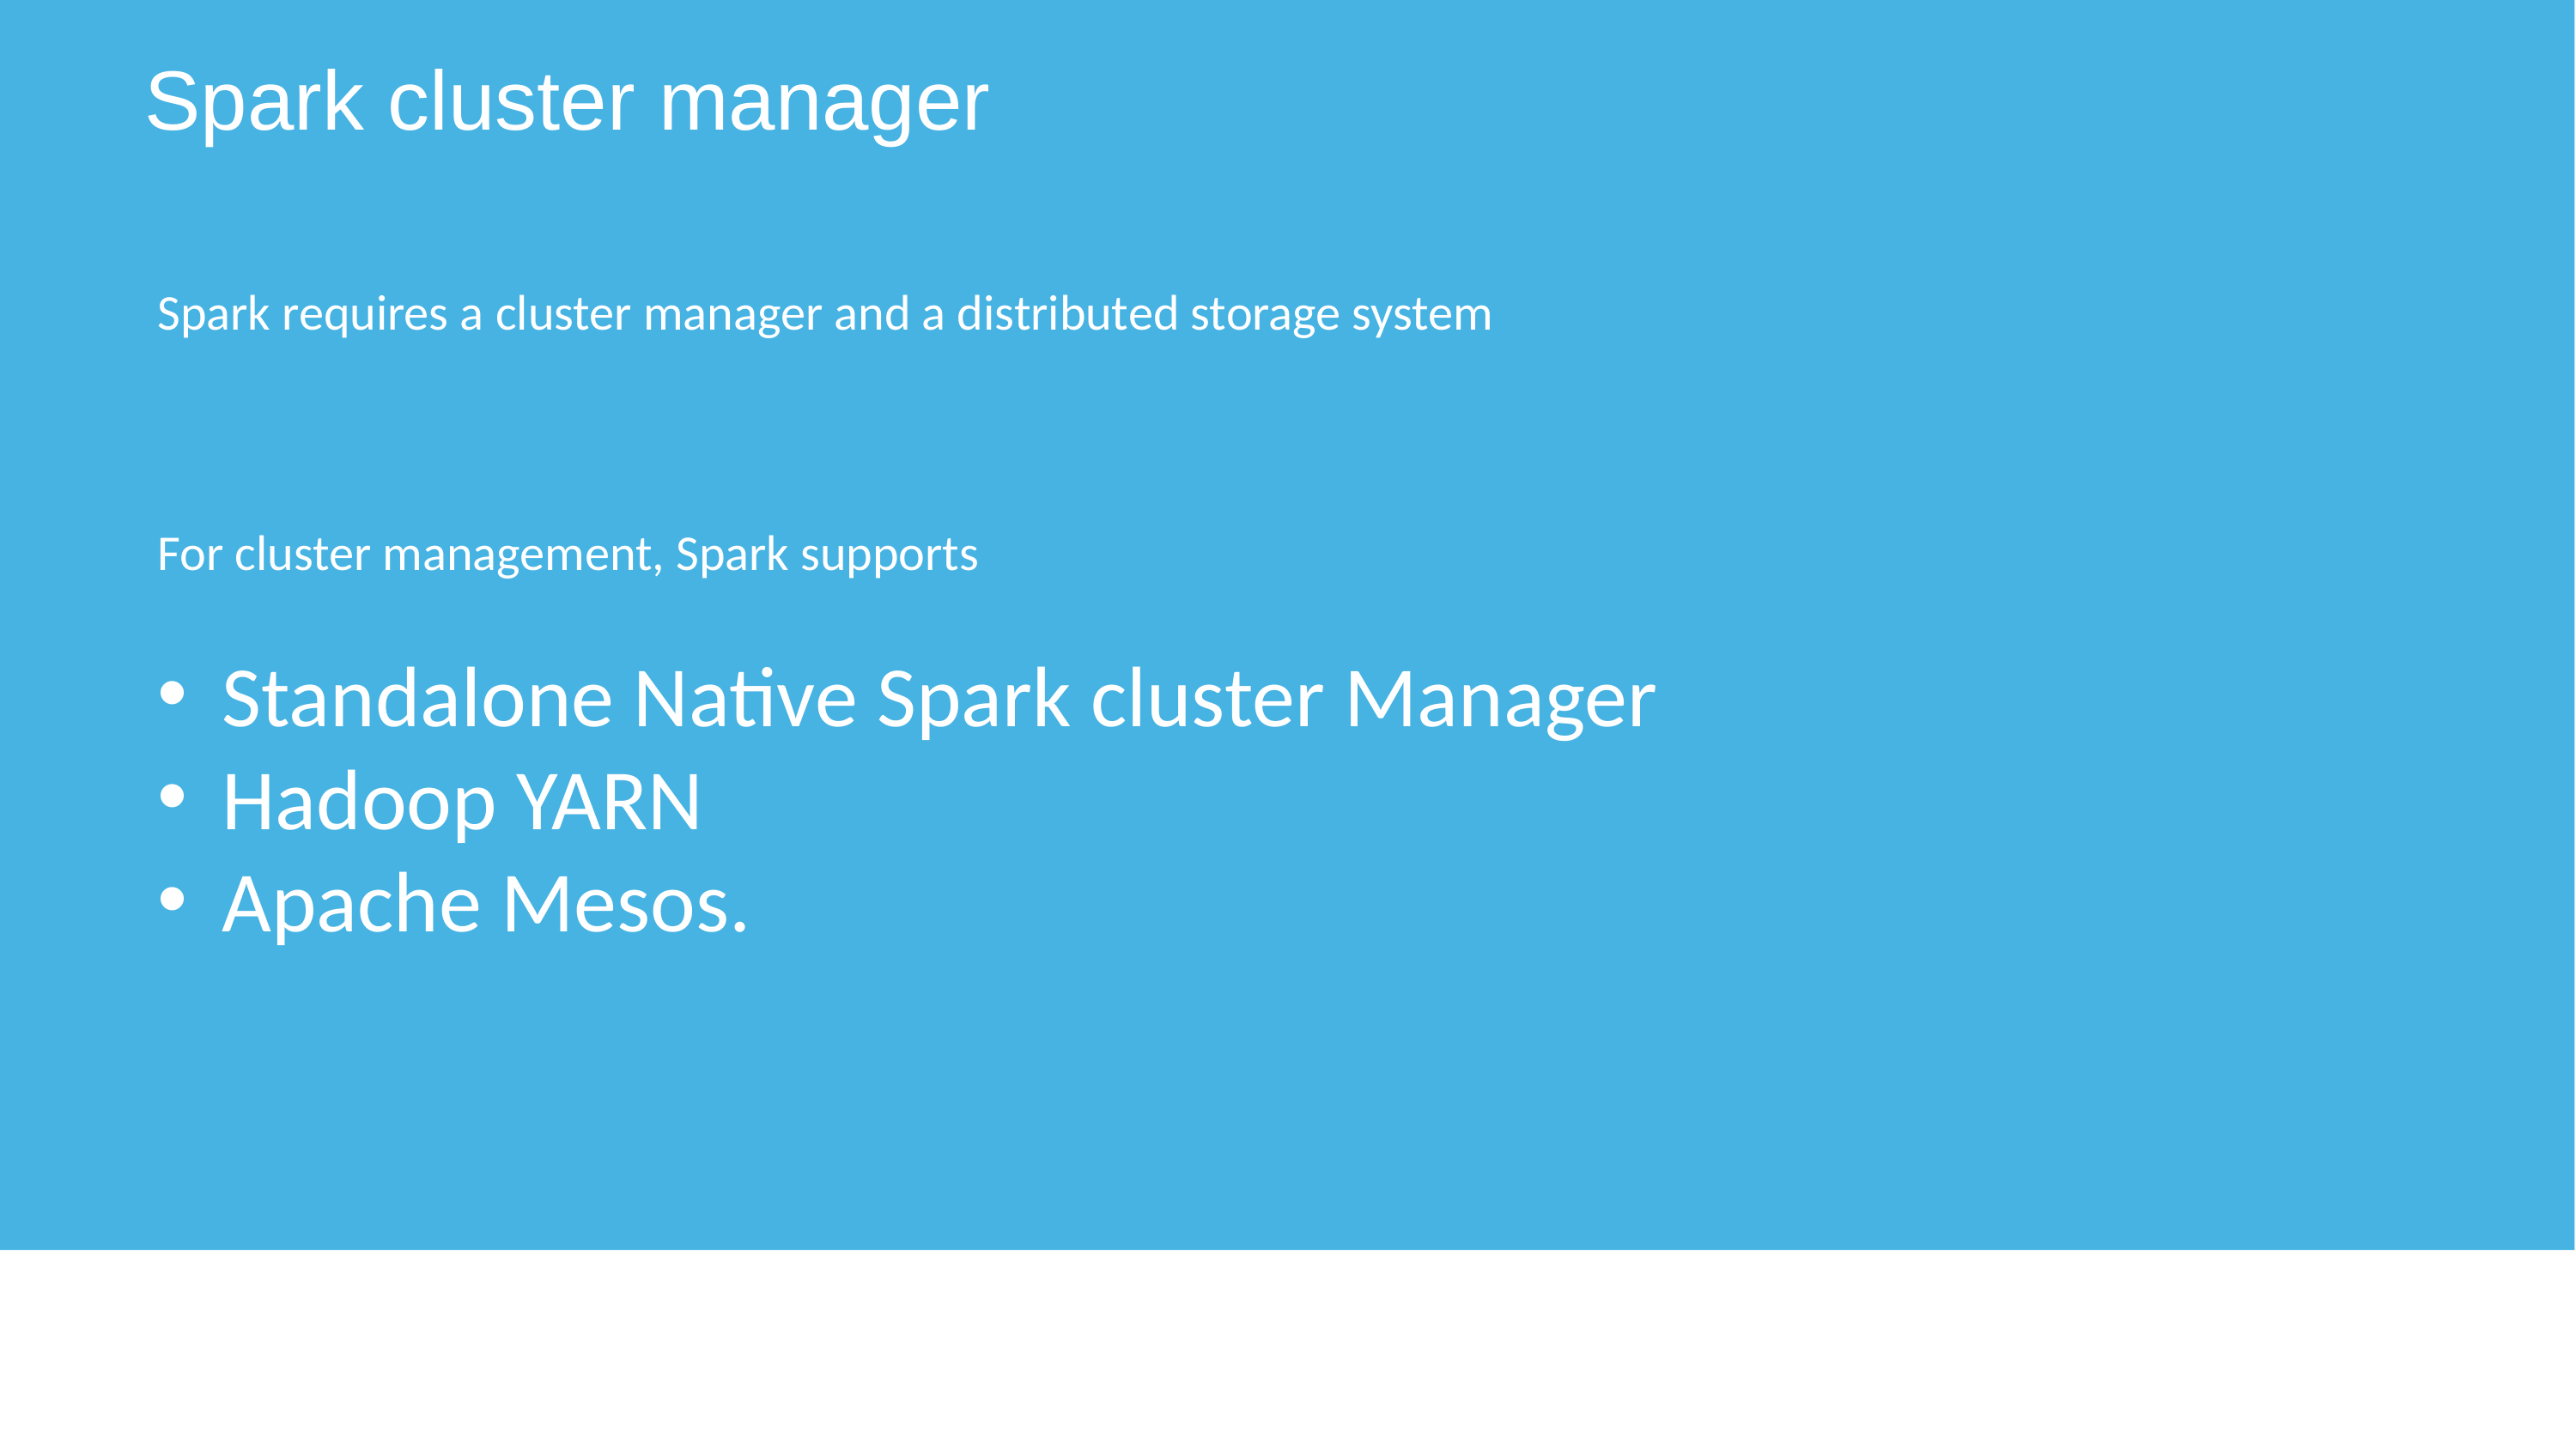

Spark cluster manager
Spark requires a cluster manager and a distributed storage system

For cluster management, Spark supports

Standalone Native Spark cluster Manager
Hadoop YARN
Apache Mesos.